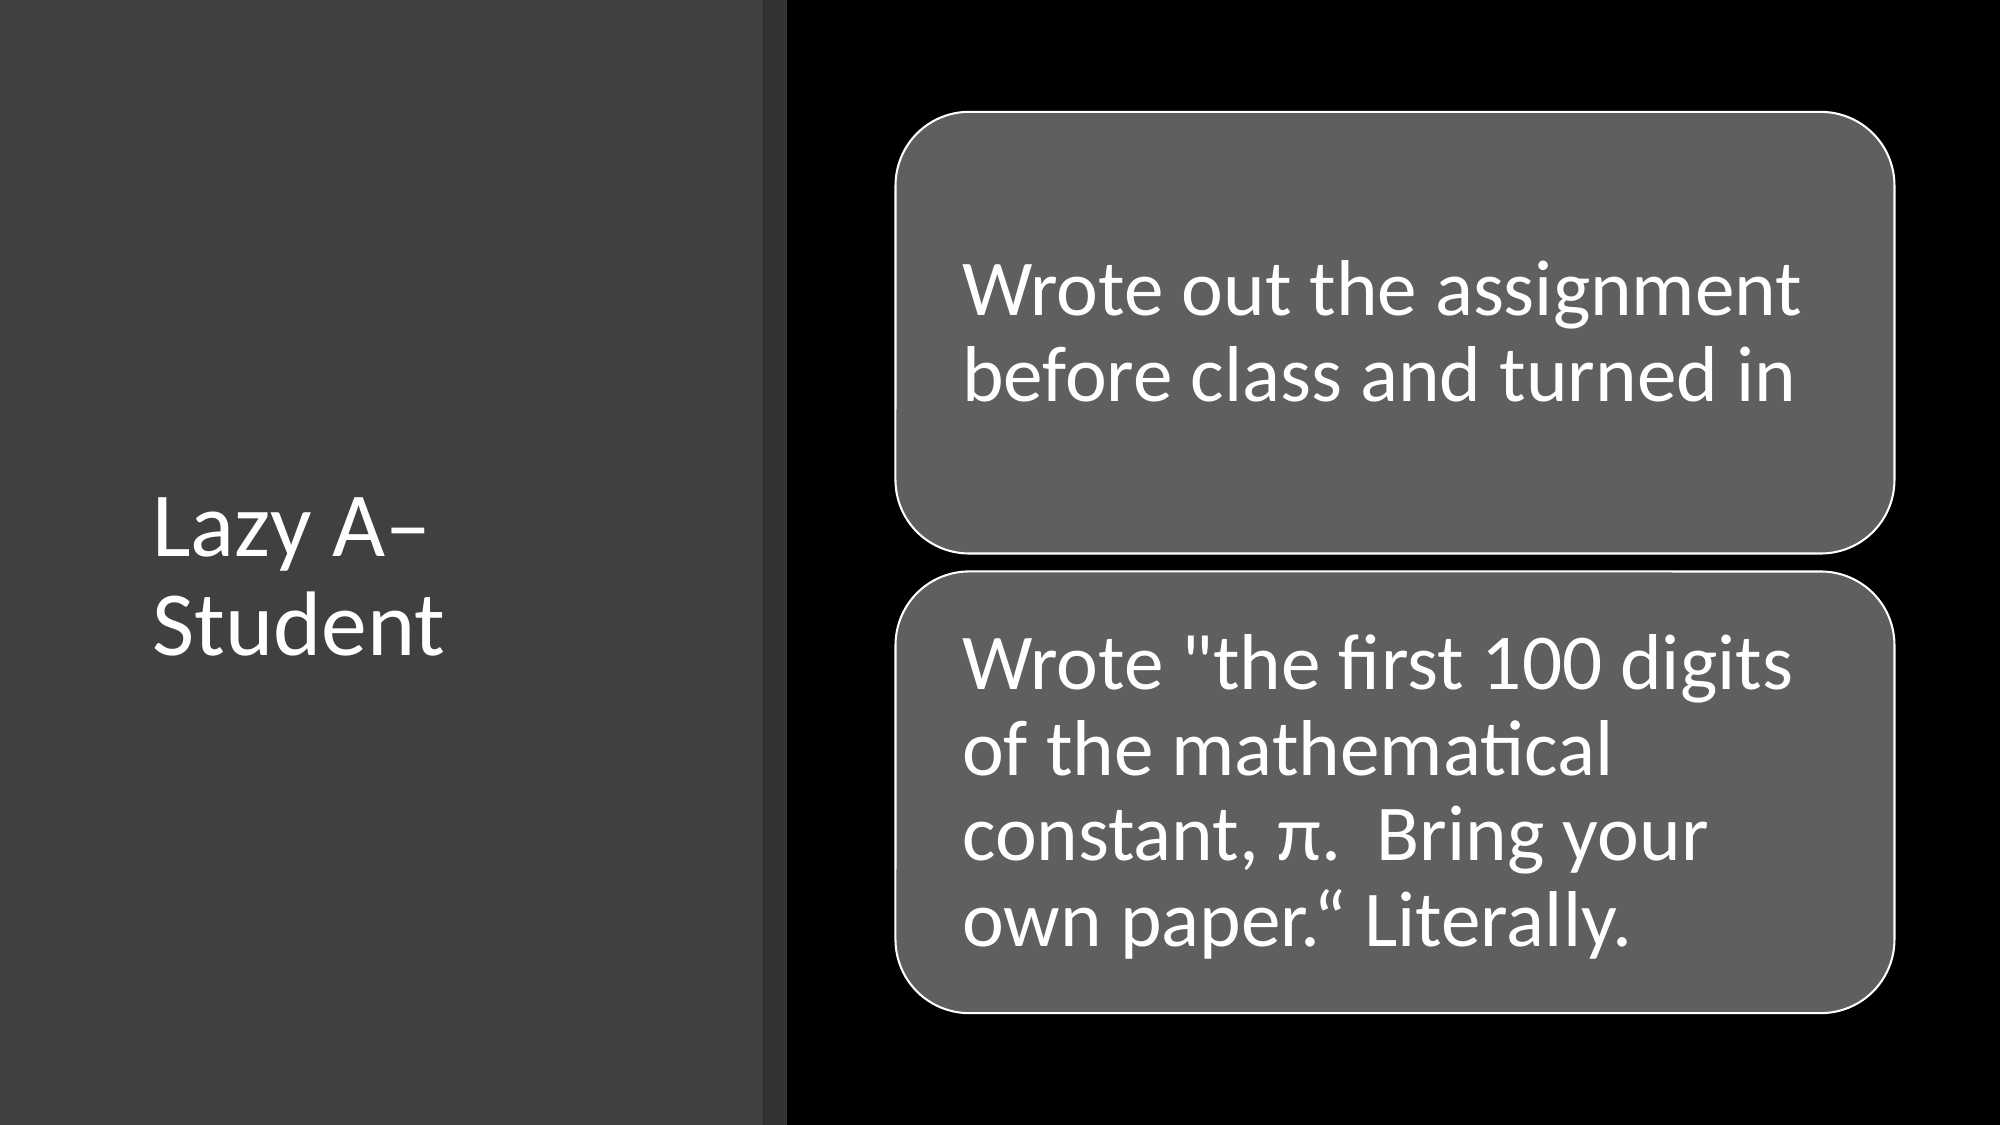

Wrote out the assignment before class and turned in
Wrote "the first 100 digits of the mathematical constant, π.  Bring your own paper.“ Literally.
# Lazy A– Student